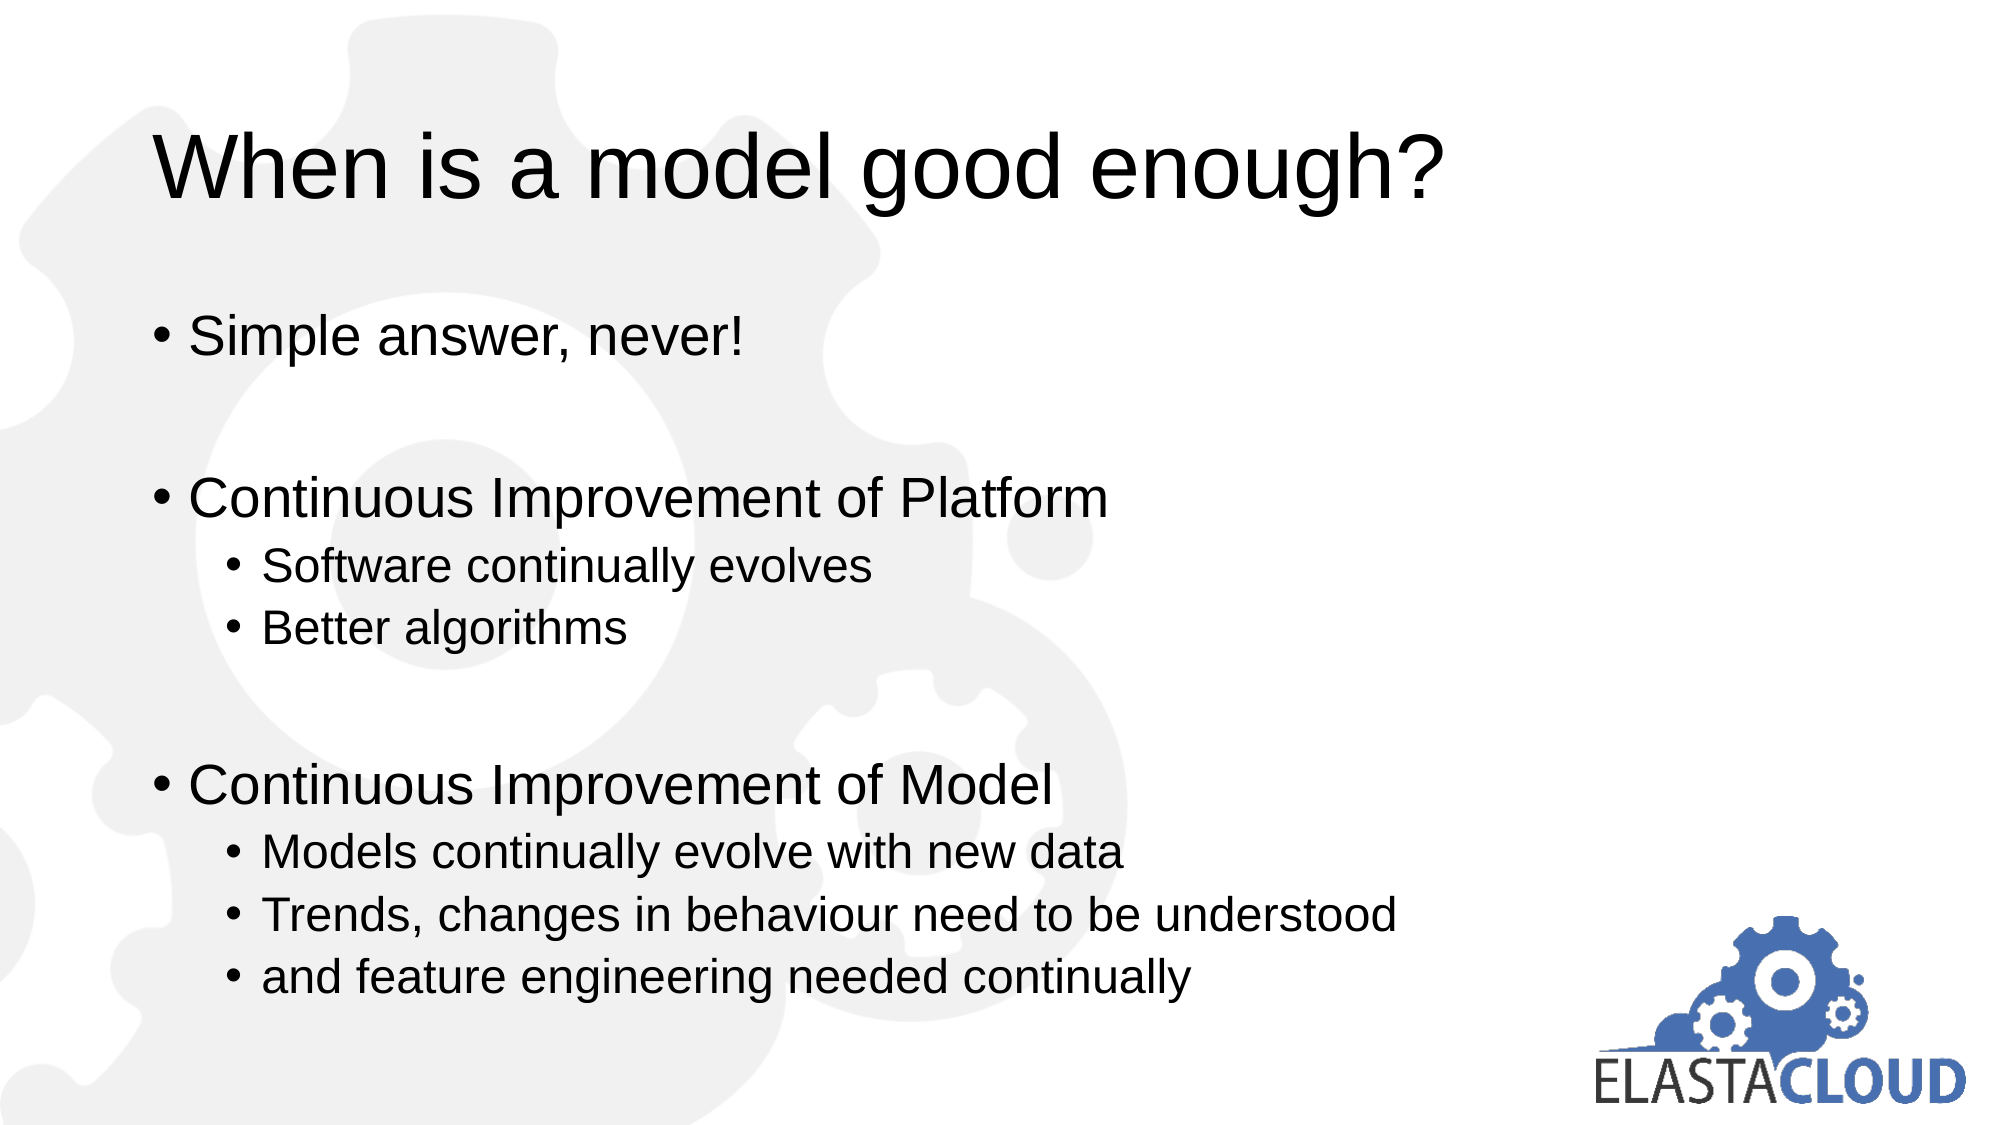

# When is a model good enough?
Simple answer, never!

Continuous Improvement of Platform
Software continually evolves
Better algorithms

Continuous Improvement of Model
Models continually evolve with new data
Trends, changes in behaviour need to be understood
and feature engineering needed continually